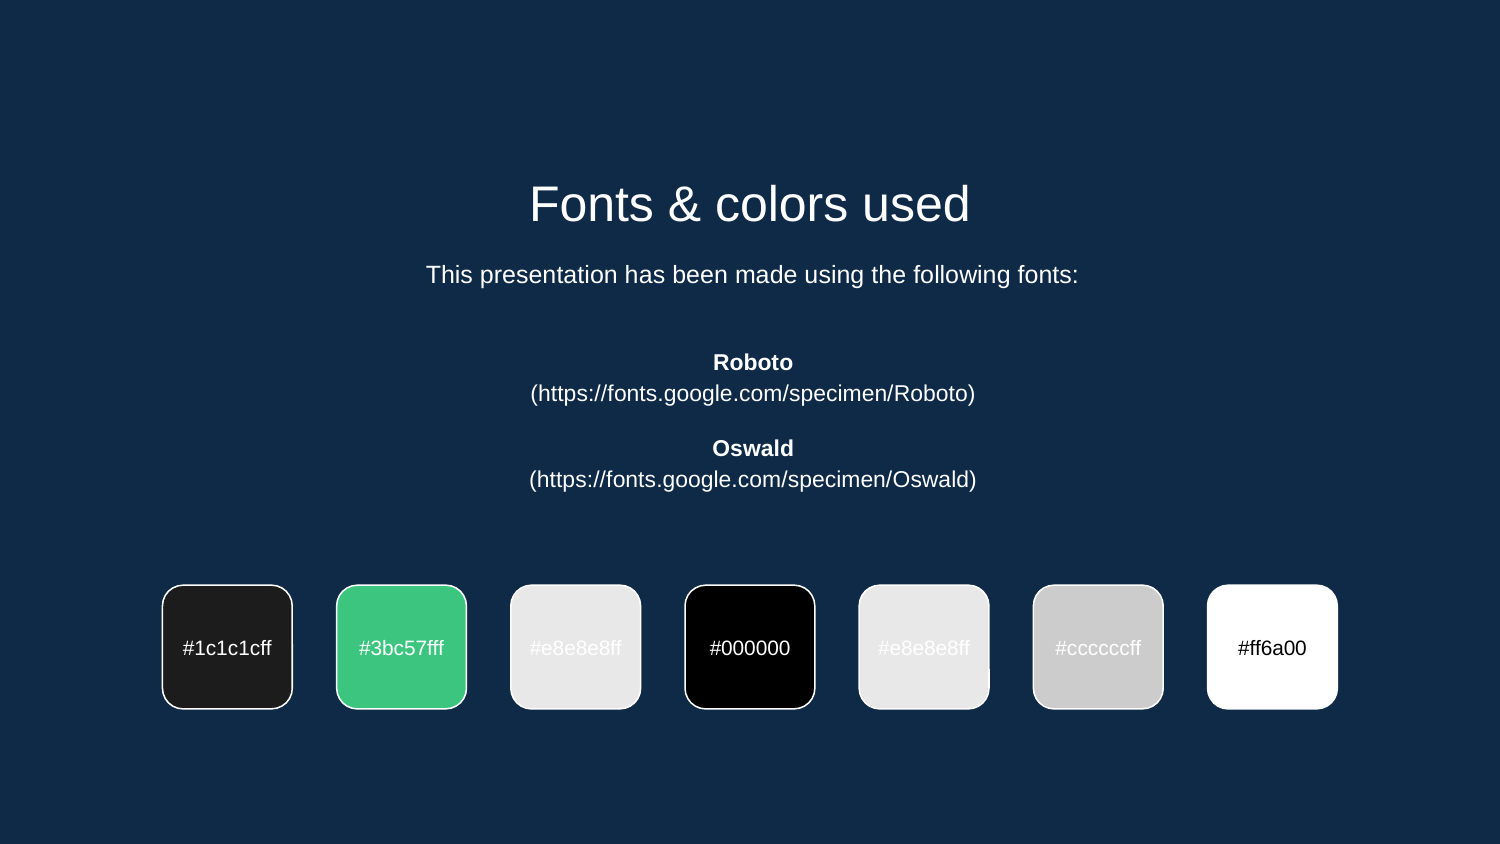

Fonts & colors used
This presentation has been made using the following fonts:

Roboto
(https://fonts.google.com/specimen/Roboto)

Oswald
(https://fonts.google.com/specimen/Oswald)

#ff6a00
#1c1c1cff
#3bc57fff
#e8e8e8ff
#000000
#e8e8e8ff
#ccccccff